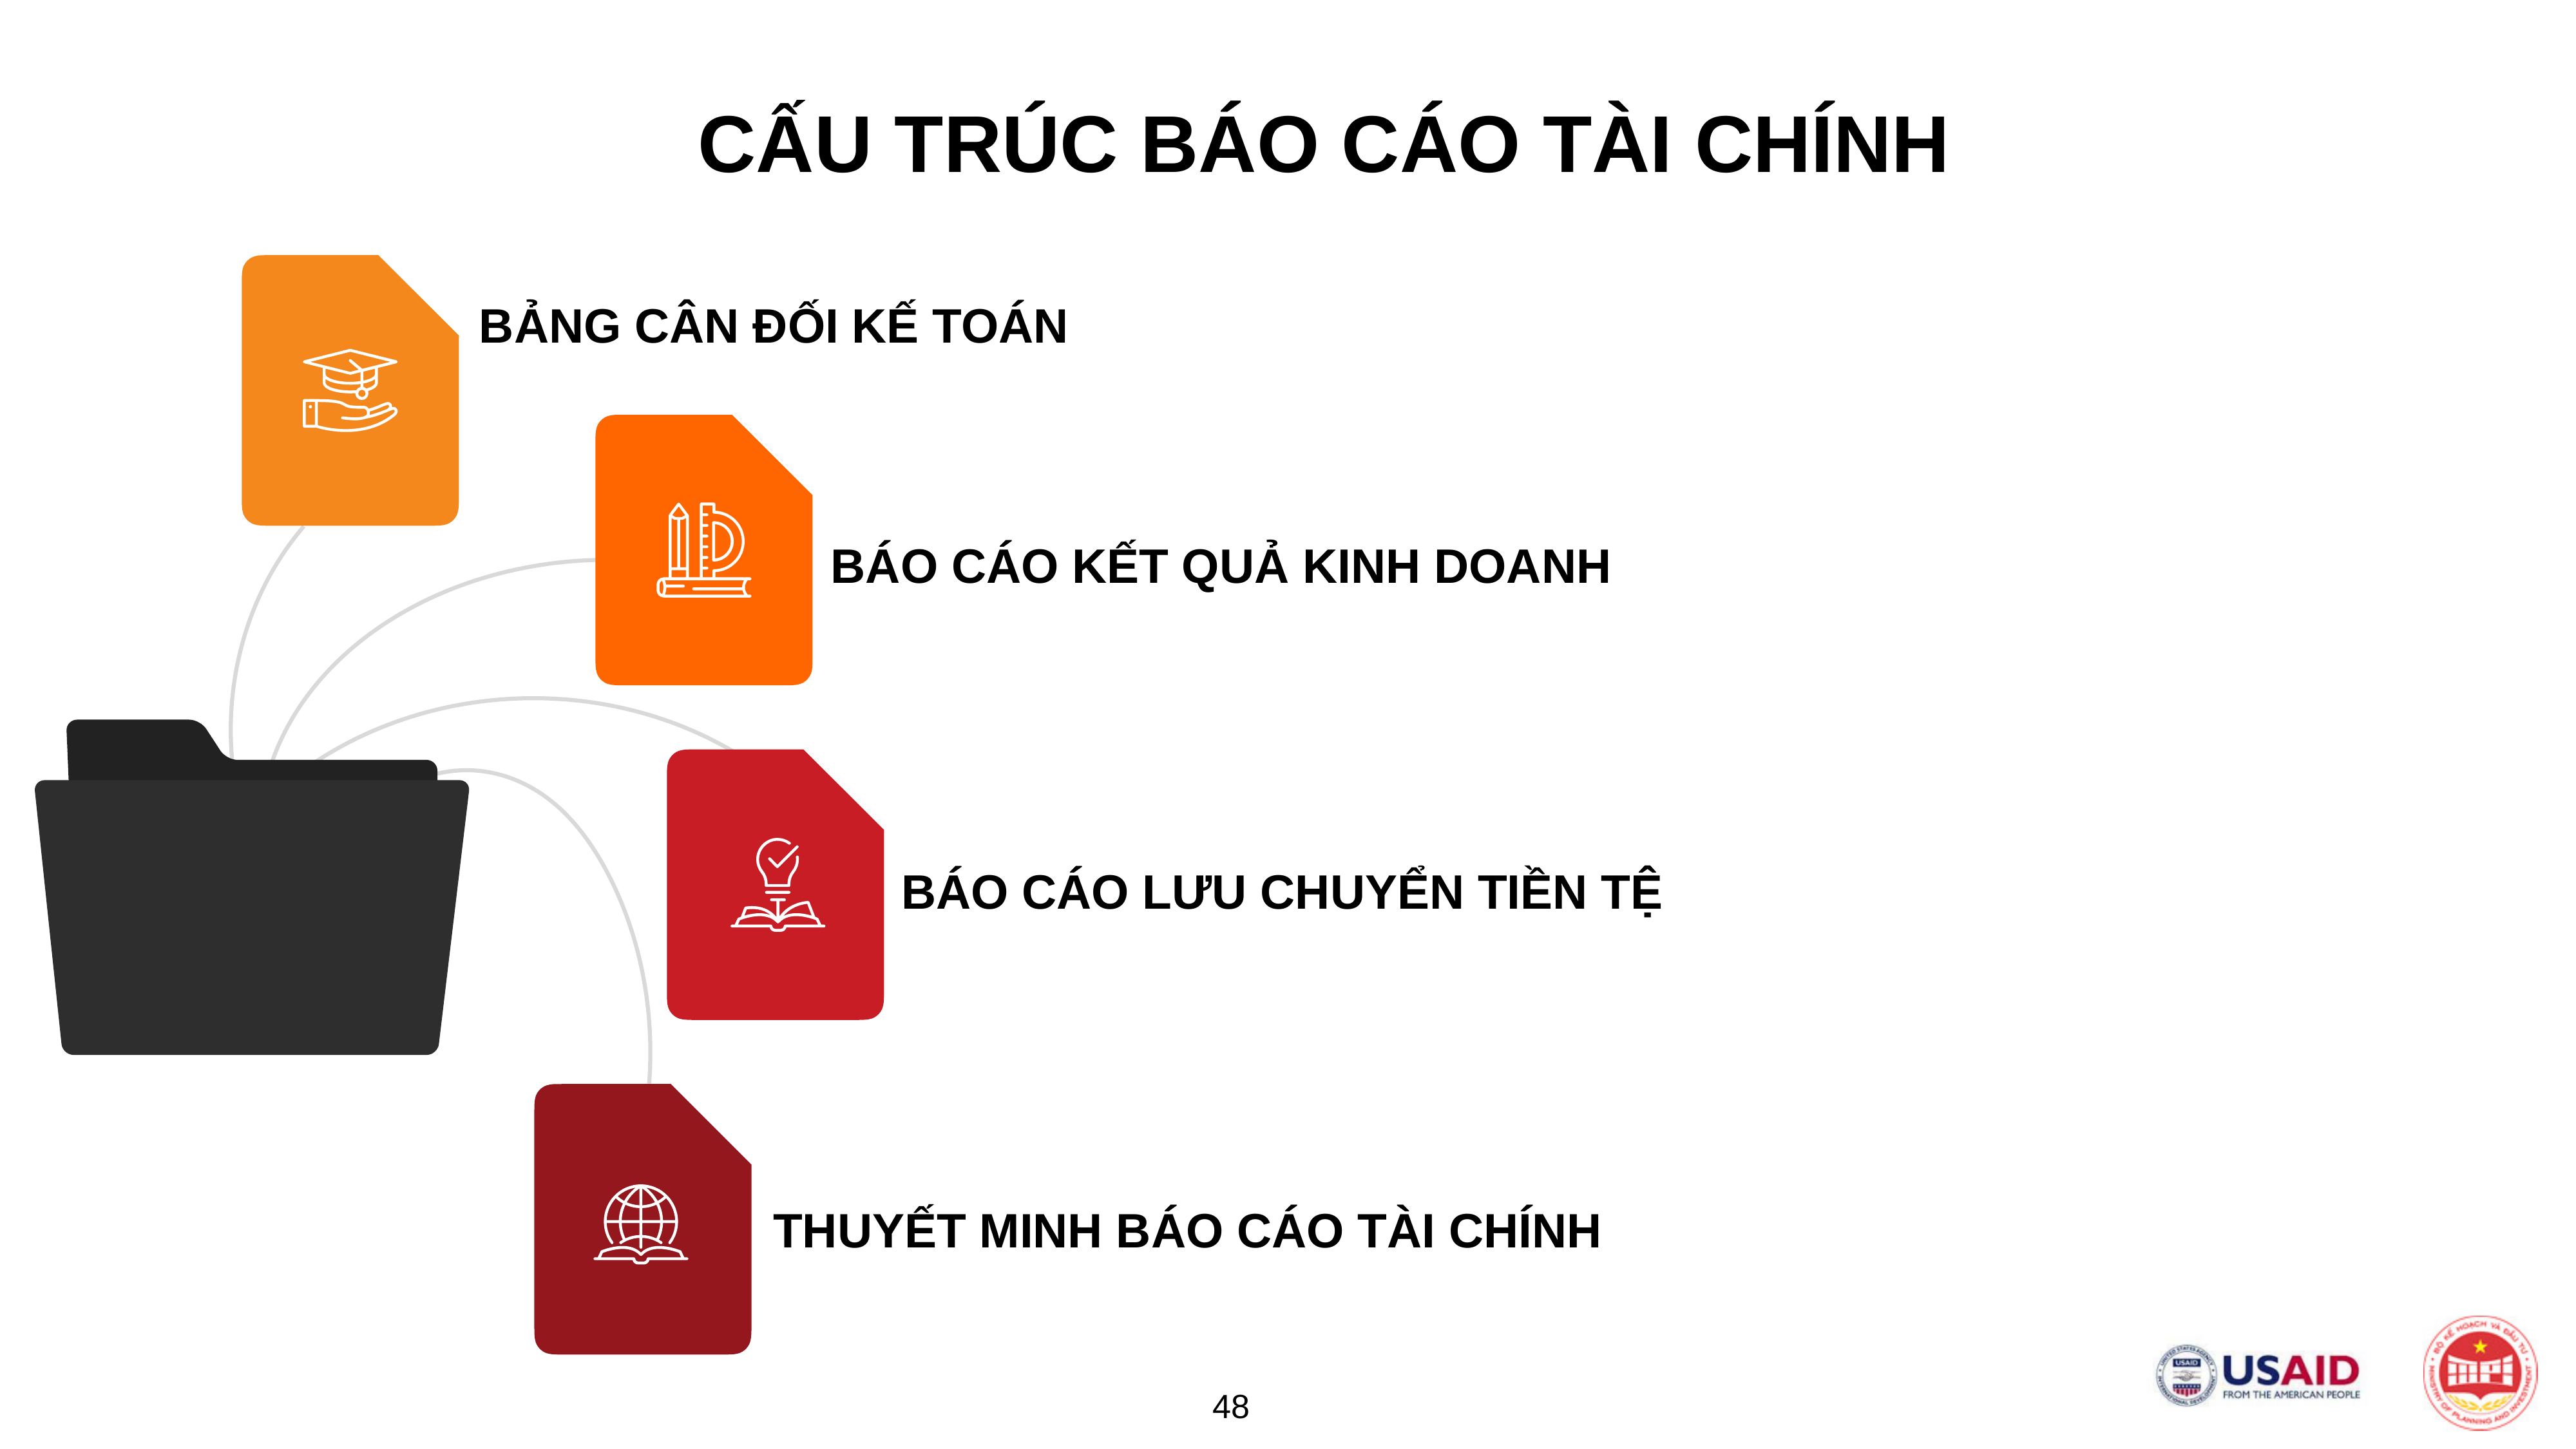

CẤU TRÚC BÁO CÁO TÀI CHÍNH

BẢNG CÂN ĐỐI KẾ TOÁN

BÁO CÁO KẾT QUẢ KINH DOANH

BÁO CÁO LƯU CHUYỂN TIỀN TỆ

THUYẾT MINH BÁO CÁO TÀI CHÍNH